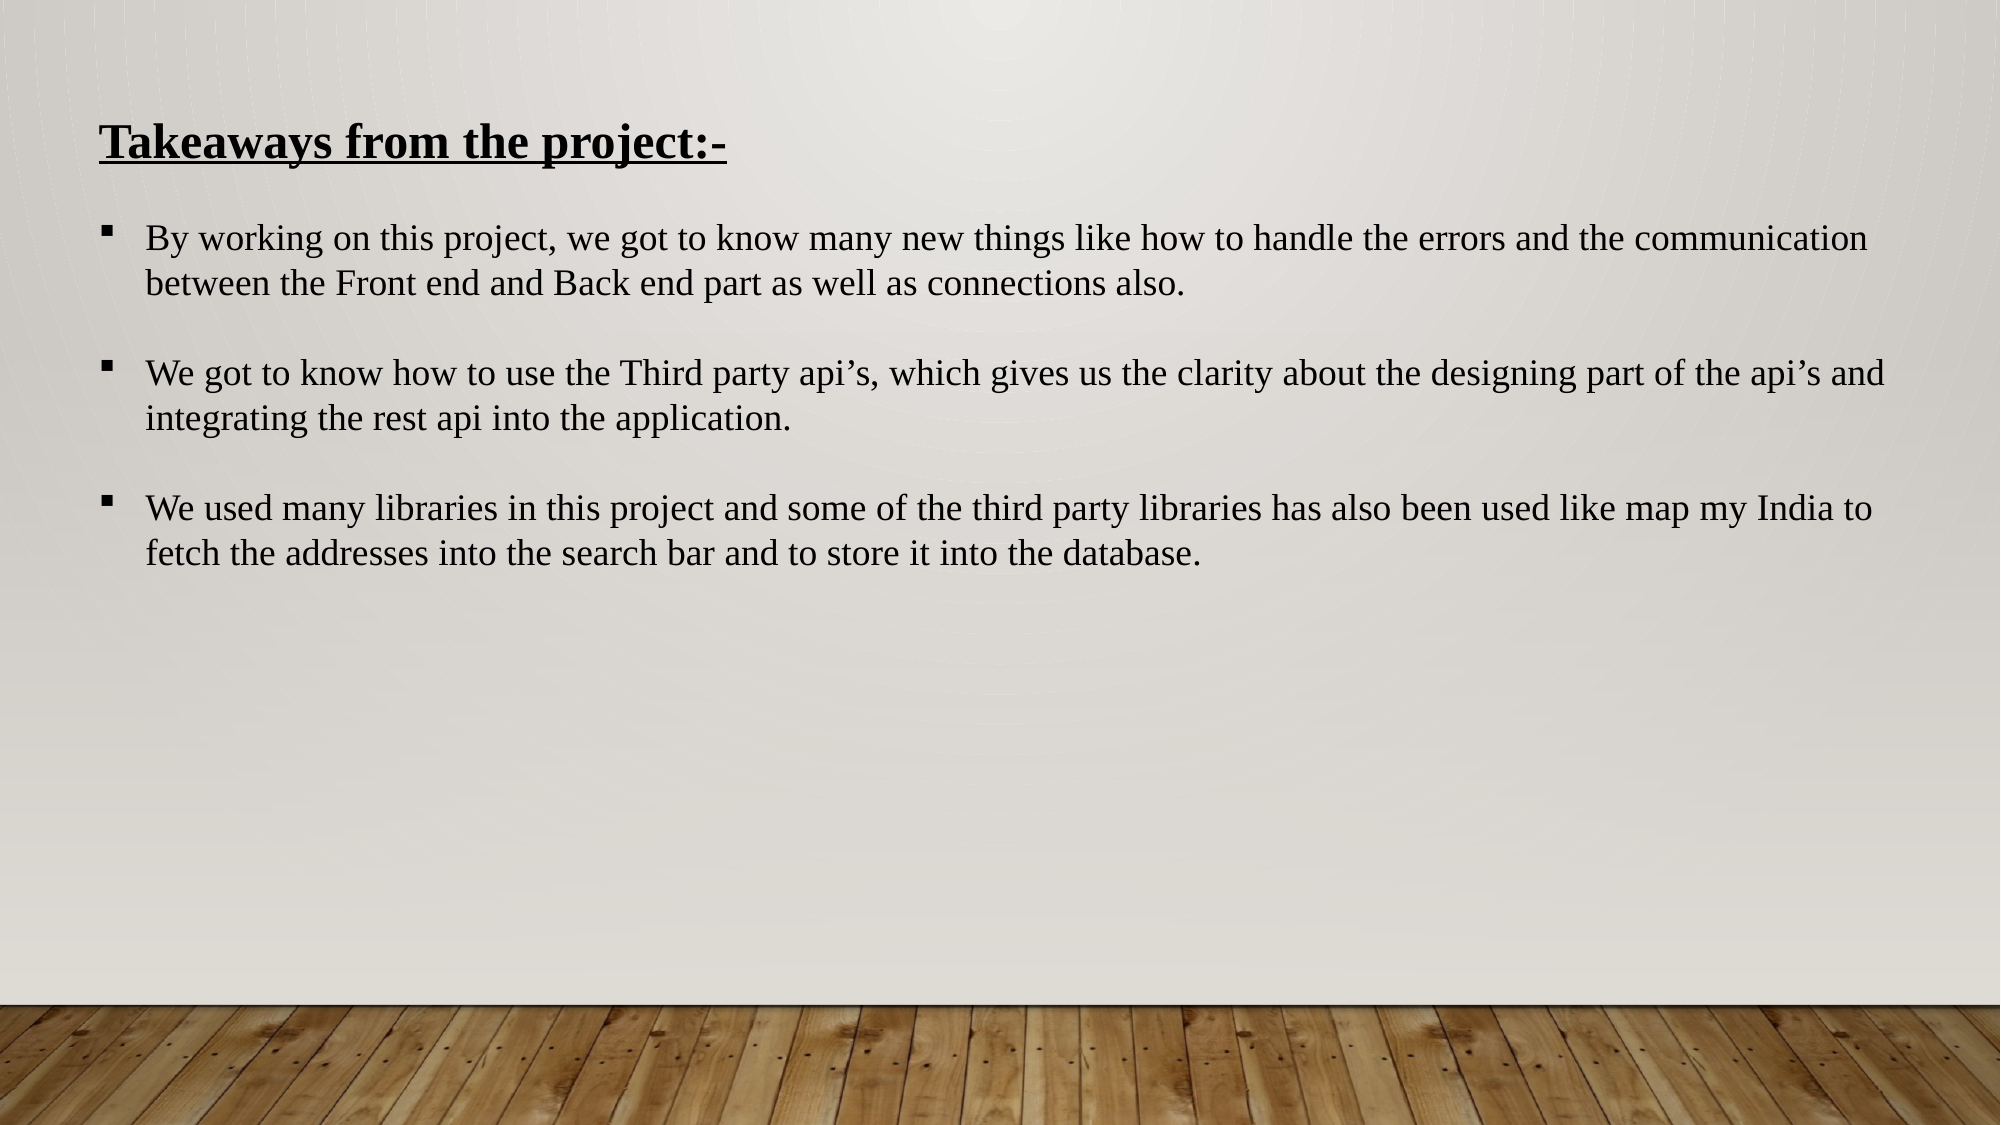

Takeaways from the project:-

By working on this project, we got to know many new things like how to handle the errors and the communication between the Front end and Back end part as well as connections also.

We got to know how to use the Third party api’s, which gives us the clarity about the designing part of the api’s and  integrating the rest api into the application.

We used many libraries in this project and some of the third party libraries has also been used like map my India to fetch the addresses into the search bar and to store it into the database.